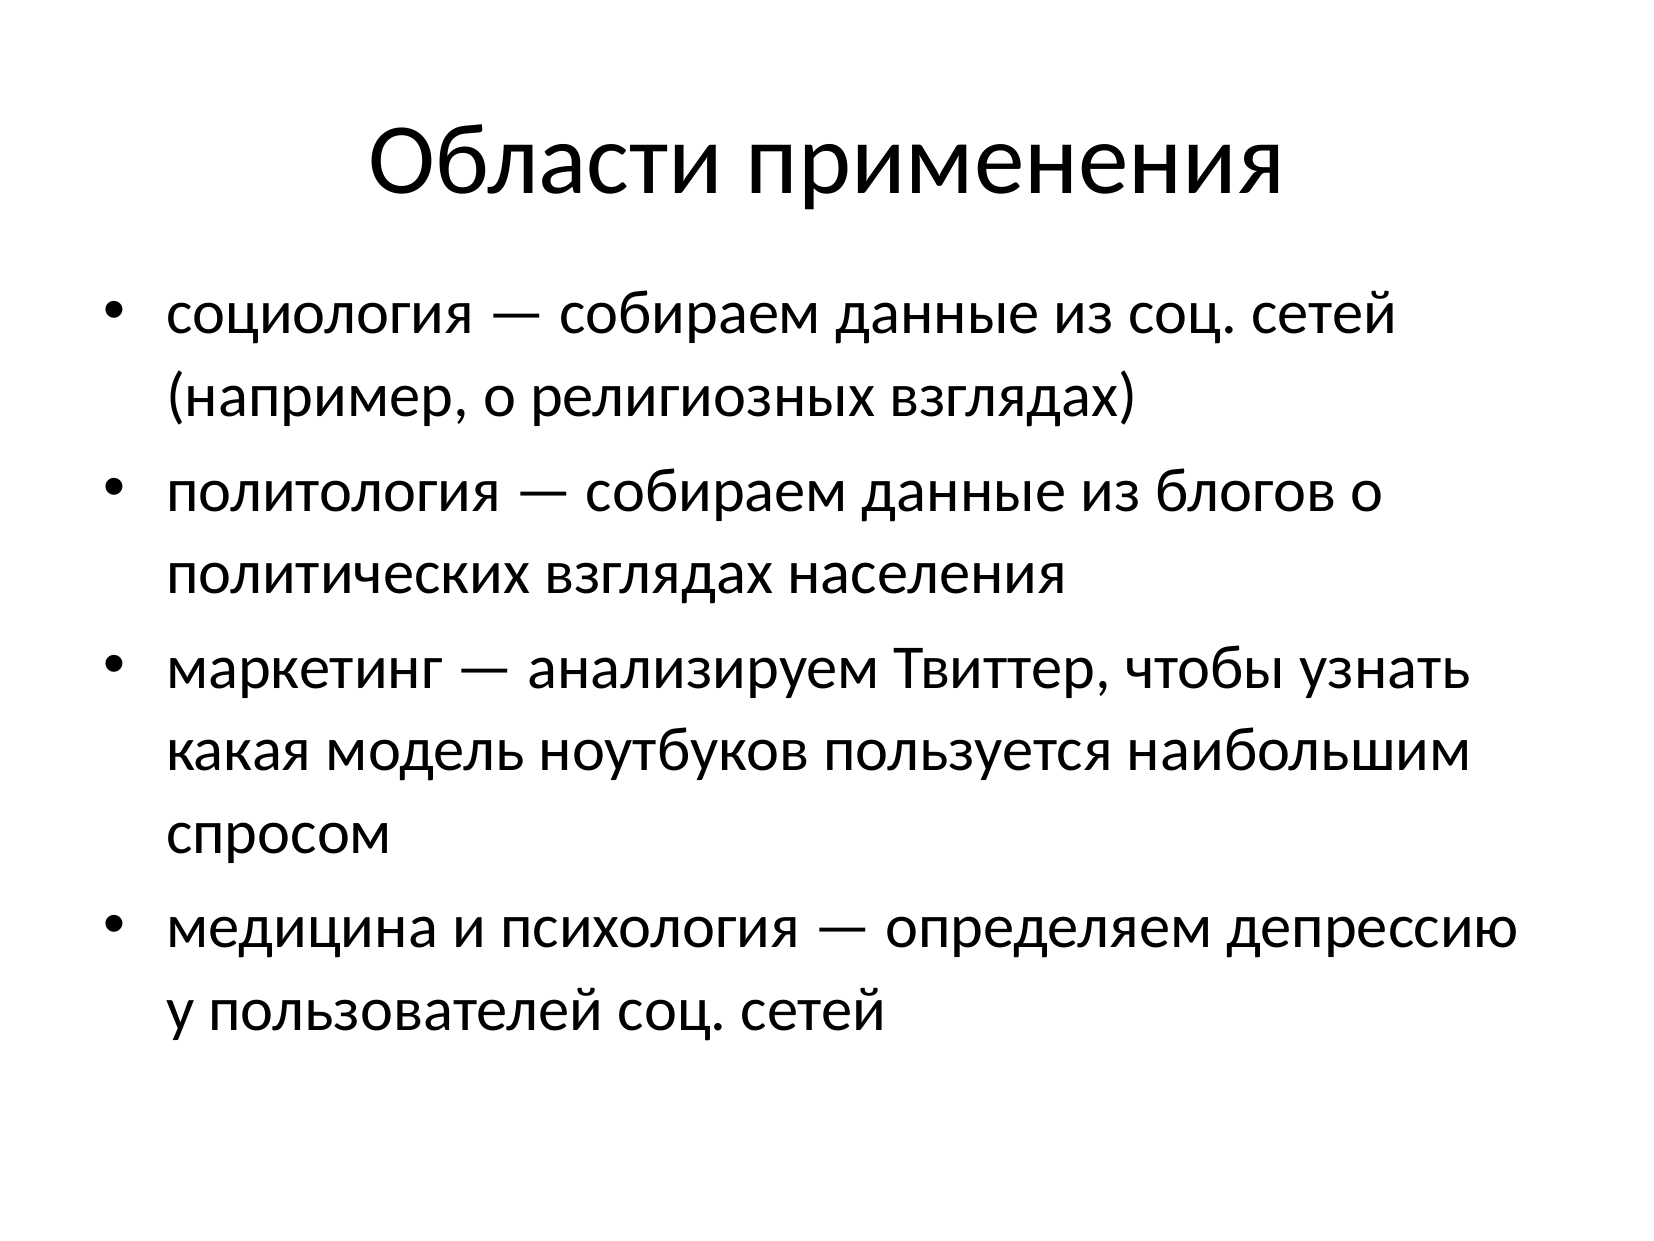

# Области применения
социология — собираем данные из соц. сетей (например, о религиозных взглядах)
политология — собираем данные из блогов о политических взглядах населения
маркетинг — анализируем Твиттер, чтобы узнать какая модель ноутбуков пользуется наибольшим спросом
медицина и психология — определяем депрессию у пользователей соц. сетей